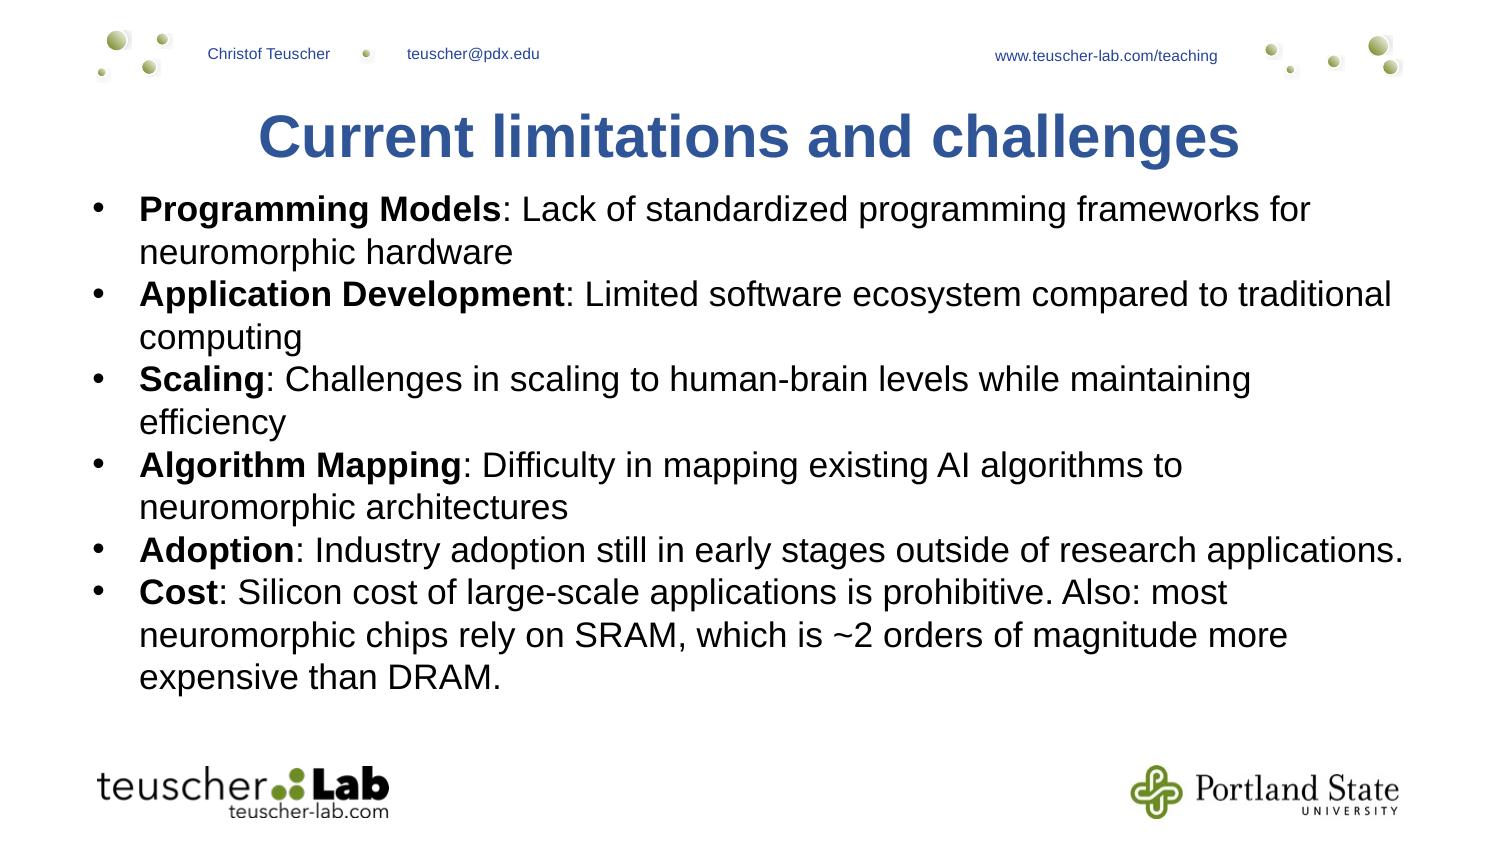

Current limitations and challenges
Programming Models: Lack of standardized programming frameworks for neuromorphic hardware
Application Development: Limited software ecosystem compared to traditional computing
Scaling: Challenges in scaling to human-brain levels while maintaining efficiency
Algorithm Mapping: Difficulty in mapping existing AI algorithms to neuromorphic architectures
Adoption: Industry adoption still in early stages outside of research applications.
Cost: Silicon cost of large-scale applications is prohibitive. Also: most neuromorphic chips rely on SRAM, which is ~2 orders of magnitude more expensive than DRAM.